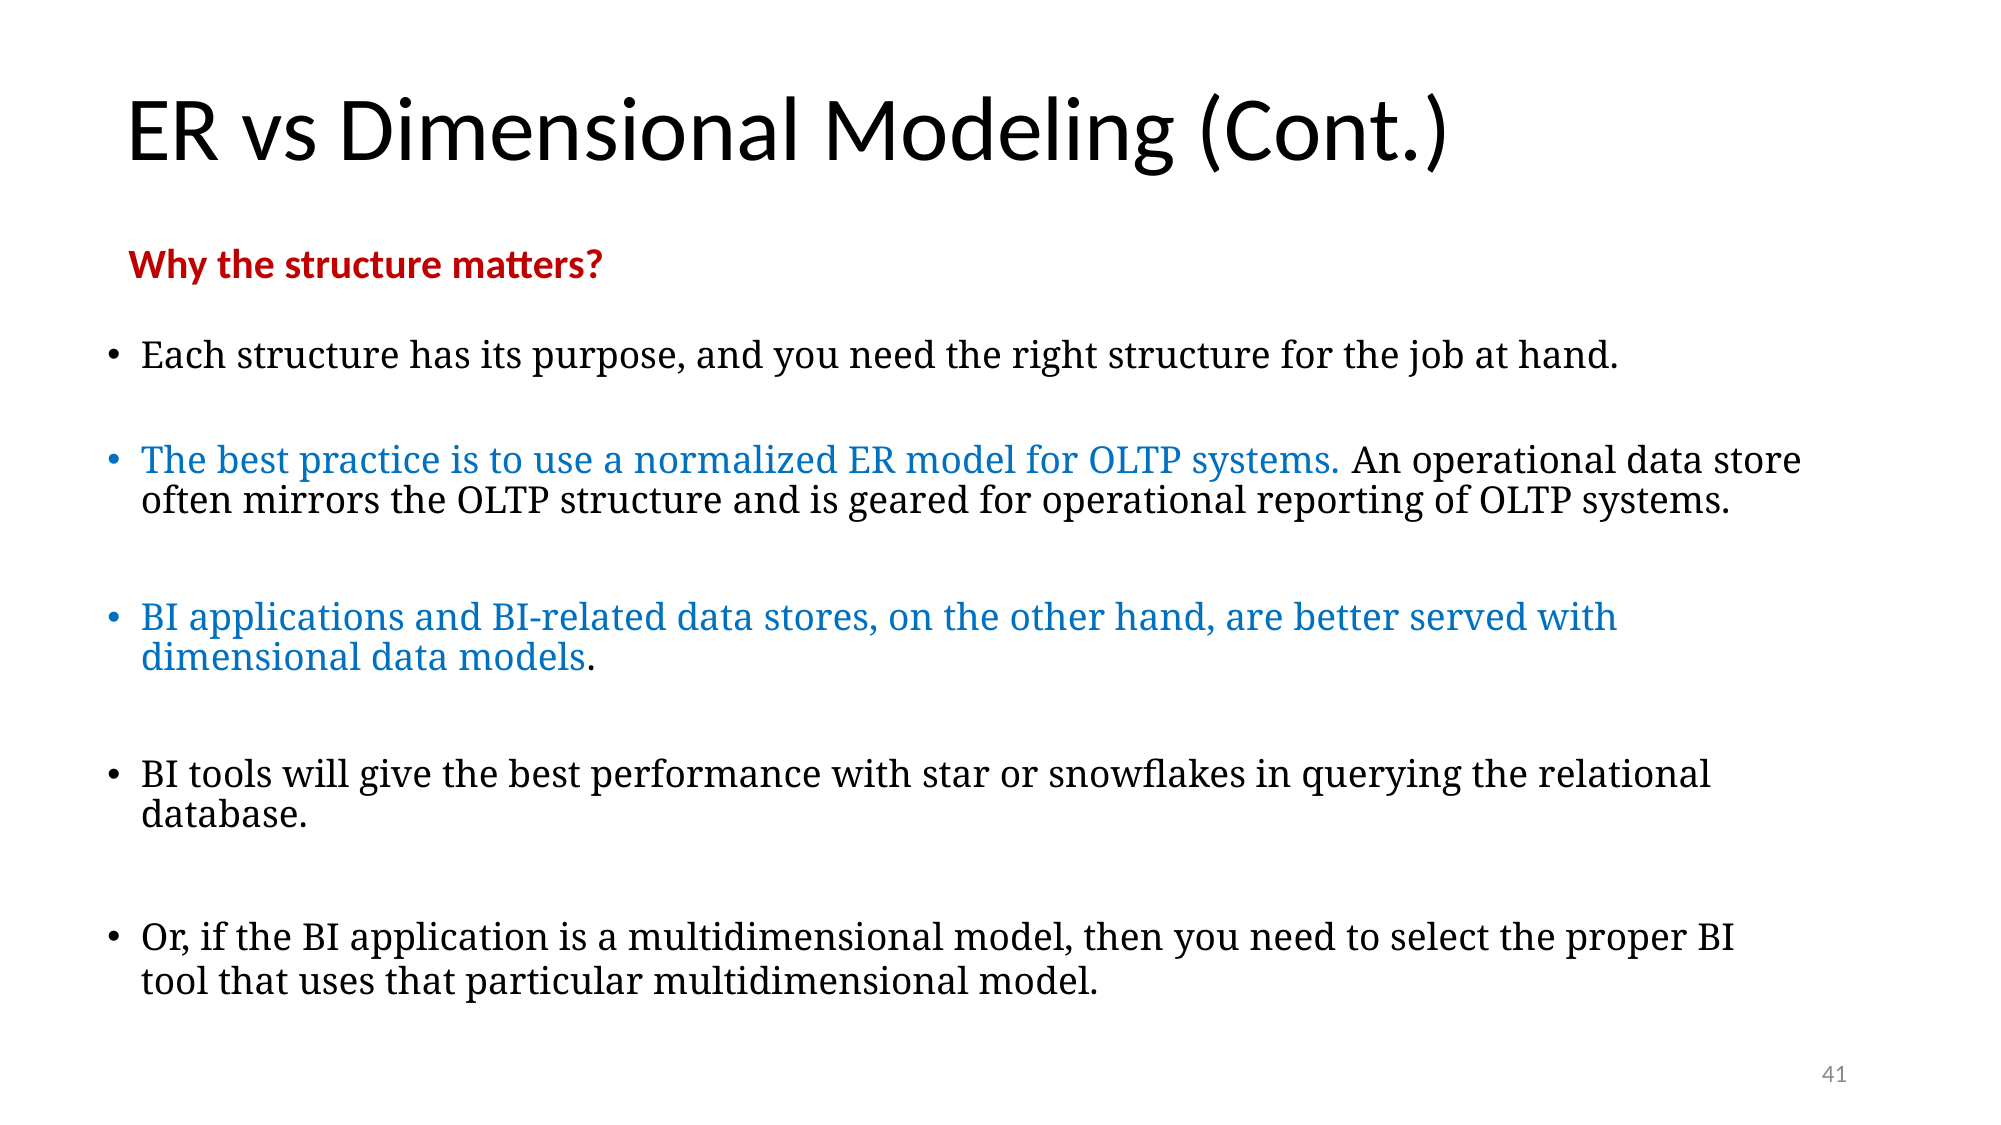

# ER vs Dimensional Modeling (Cont.)
Why the structure matters?
Each structure has its purpose, and you need the right structure for the job at hand.

The best practice is to use a normalized ER model for OLTP systems. An operational data store often mirrors the OLTP structure and is geared for operational reporting of OLTP systems.

BI applications and BI-related data stores, on the other hand, are better served with dimensional data models.

BI tools will give the best performance with star or snowflakes in querying the relational database.

Or, if the BI application is a multidimensional model, then you need to select the proper BI tool that uses that particular multidimensional model.

41